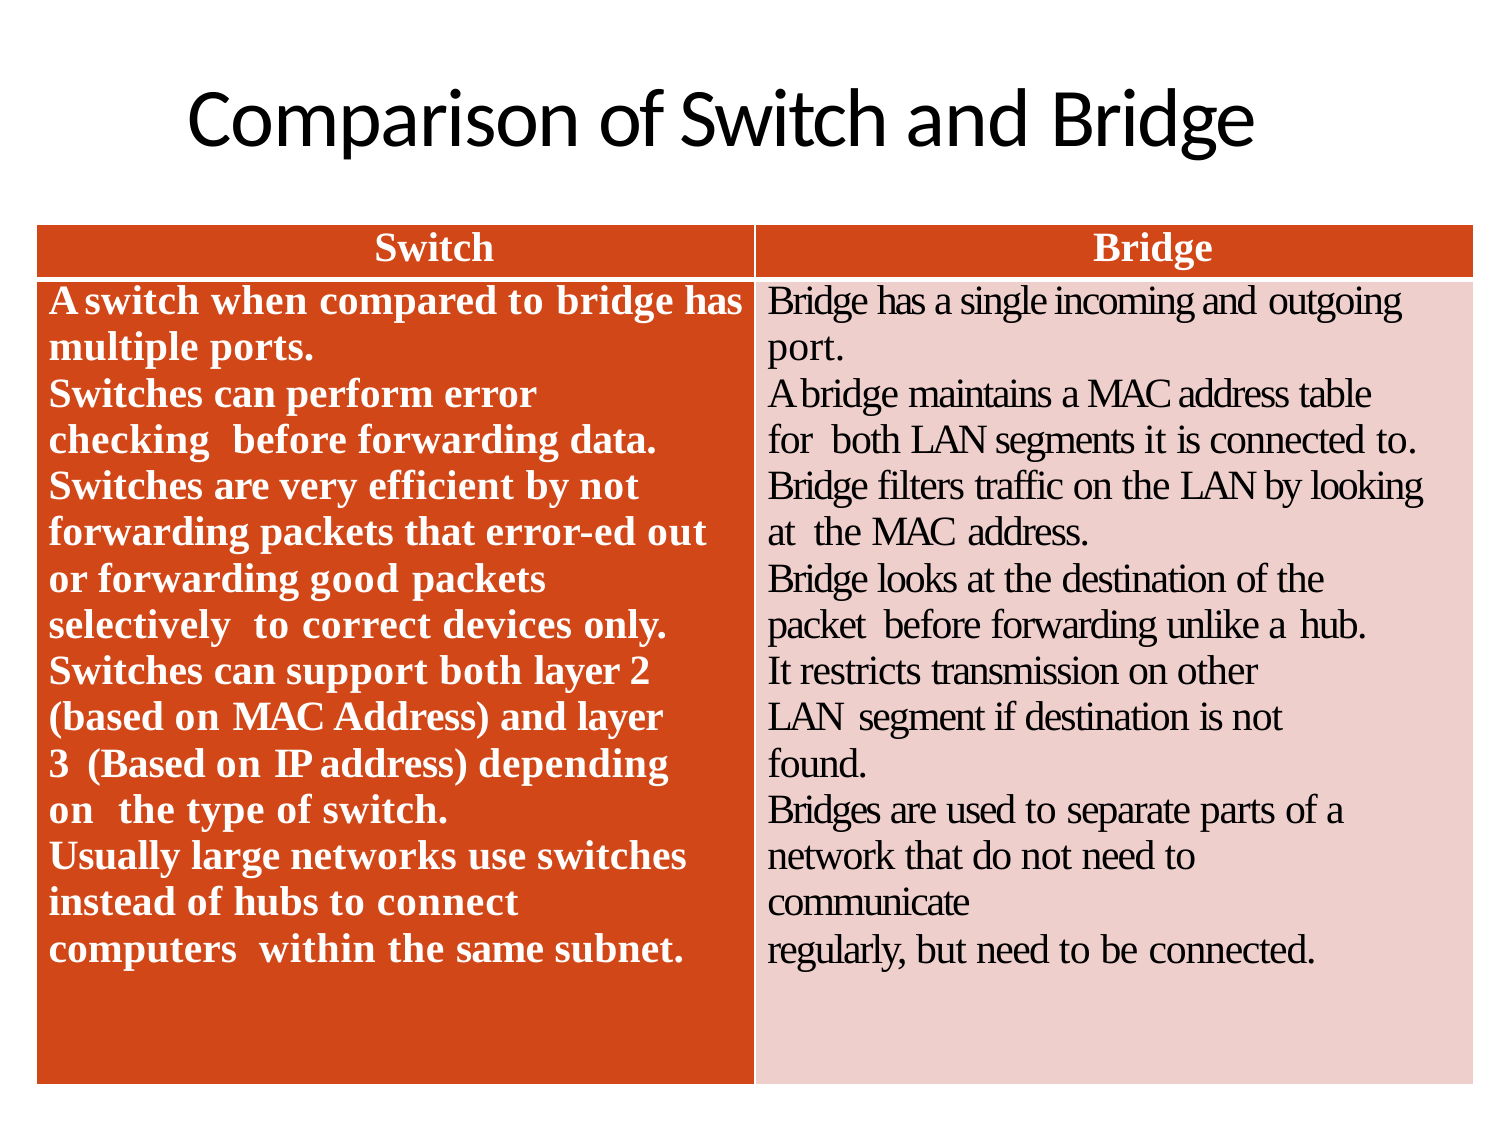

# Comparison of Switch and Bridge
| Switch | Bridge |
| --- | --- |
| A switch when compared to bridge has multiple ports. Switches can perform error checking before forwarding data. Switches are very efficient by not forwarding packets that error-ed out or forwarding good packets selectively to correct devices only. Switches can support both layer 2 (based on MAC Address) and layer 3 (Based on IP address) depending on the type of switch. Usually large networks use switches instead of hubs to connect computers within the same subnet. | Bridge has a single incoming and outgoing port. A bridge maintains a MAC address table for both LAN segments it is connected to. Bridge filters traffic on the LAN by looking at the MAC address. Bridge looks at the destination of the packet before forwarding unlike a hub. It restricts transmission on other LAN segment if destination is not found. Bridges are used to separate parts of a network that do not need to communicate regularly, but need to be connected. |